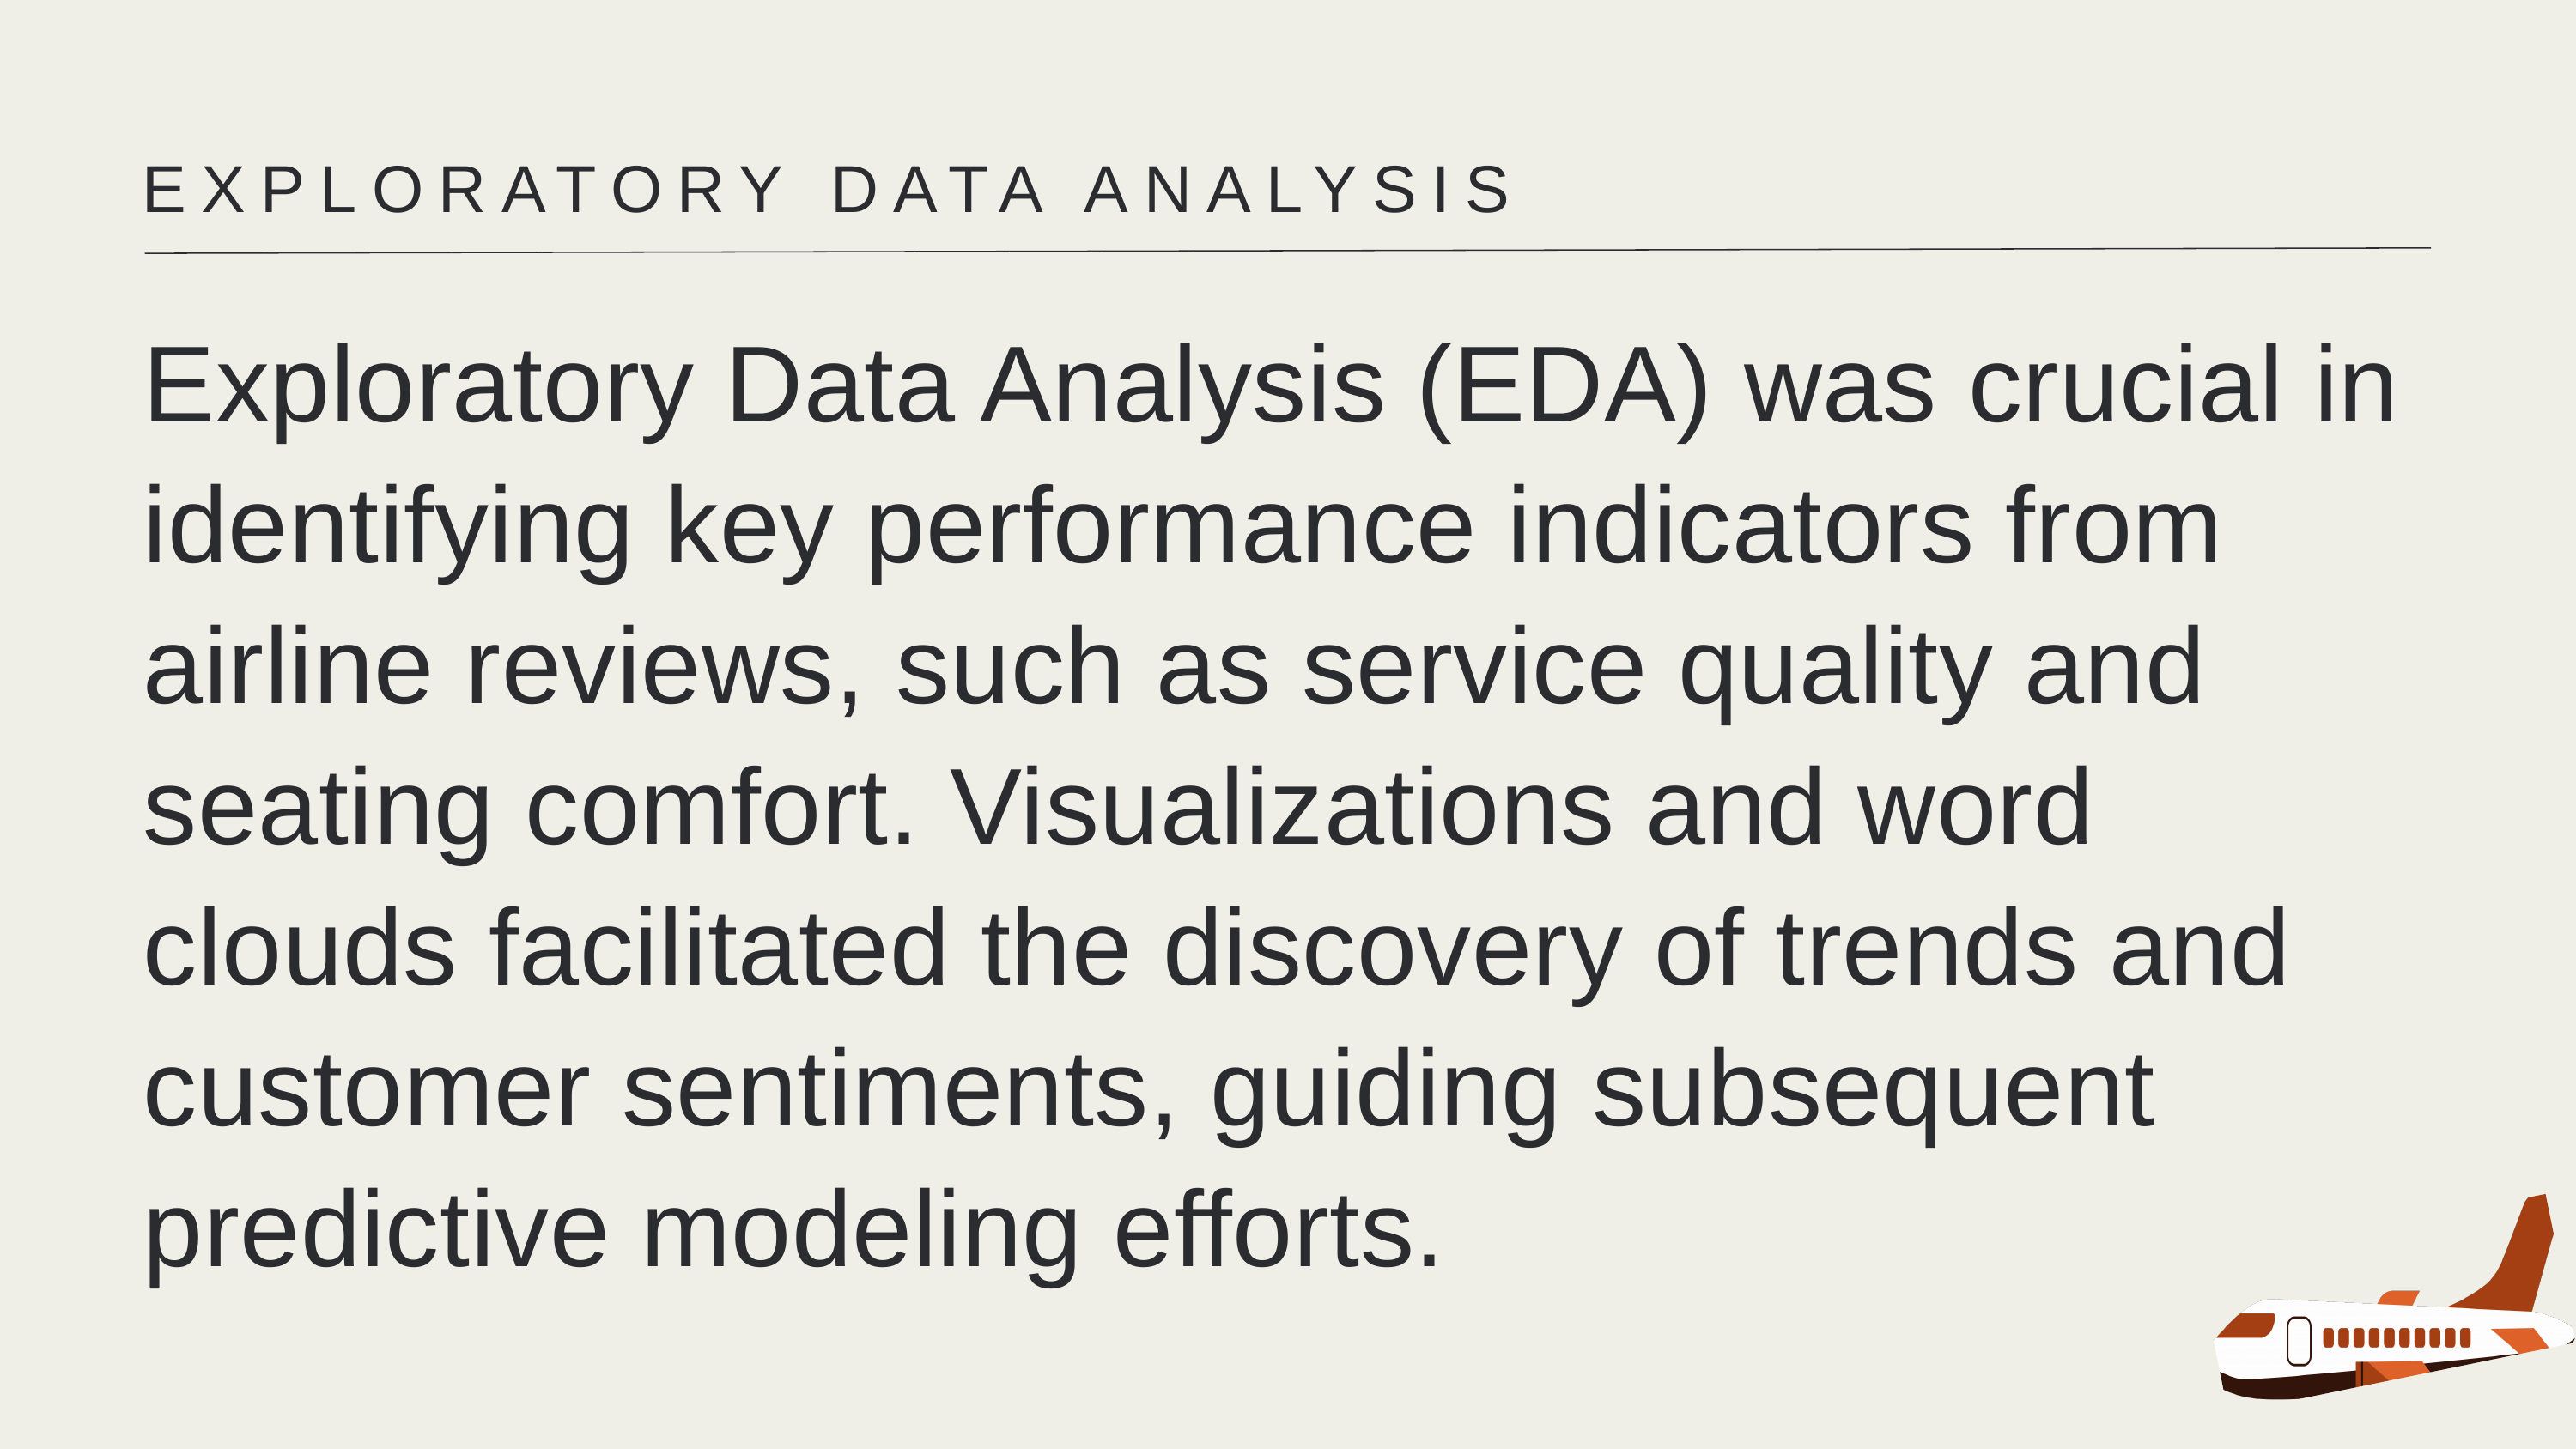

EXPLORATORY DATA ANALYSIS

Exploratory Data Analysis (EDA) was crucial in identifying key performance indicators from airline reviews, such as service quality and seating comfort. Visualizations and word clouds facilitated the discovery of trends and customer sentiments, guiding subsequent predictive modeling efforts.